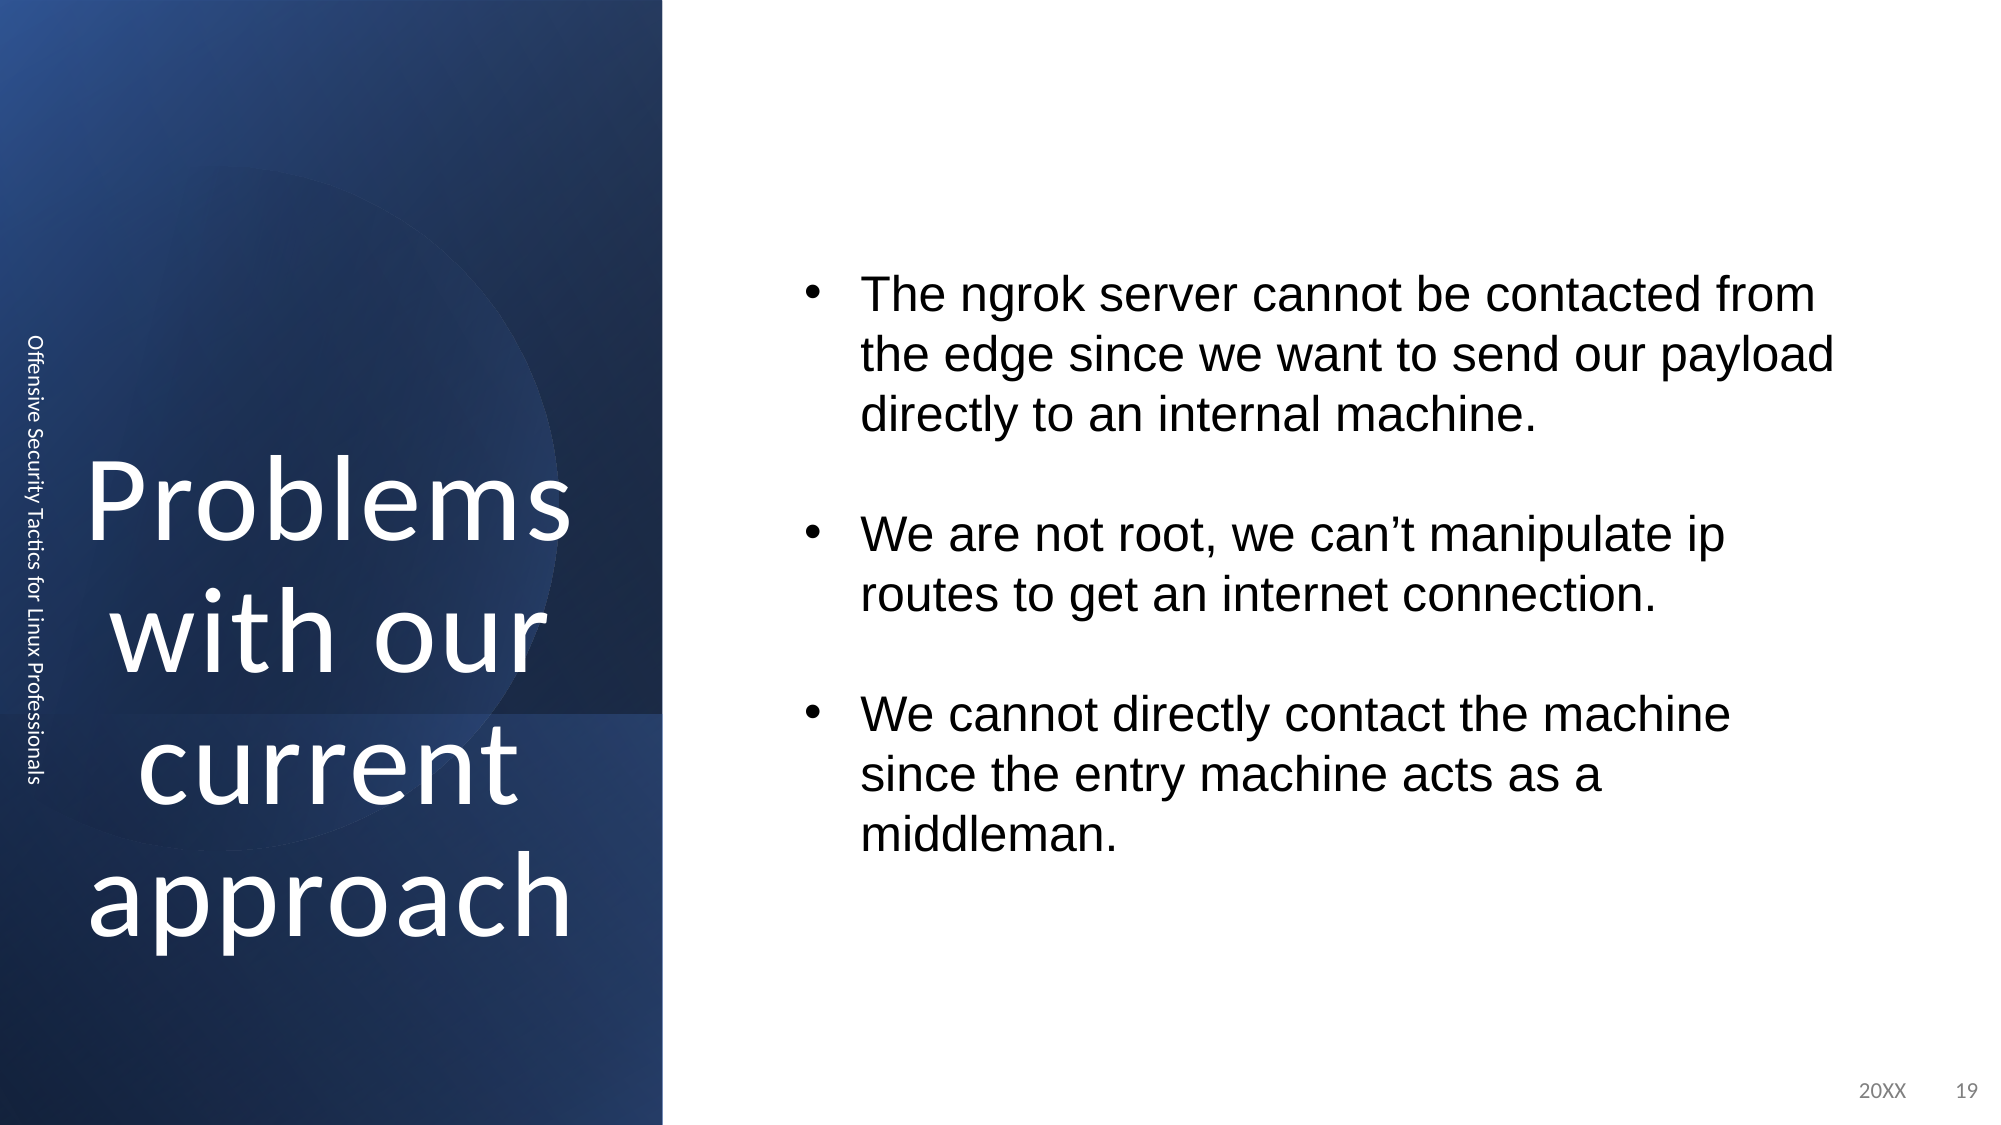

The ngrok server cannot be contacted from the edge since we want to send our payload directly to an internal machine.

We are not root, we can’t manipulate ip routes to get an internet connection.

We cannot directly contact the machine since the entry machine acts as a middleman.

# Problems with our current approach
Offensive Security Tactics for Linux Professionals

20XX
19